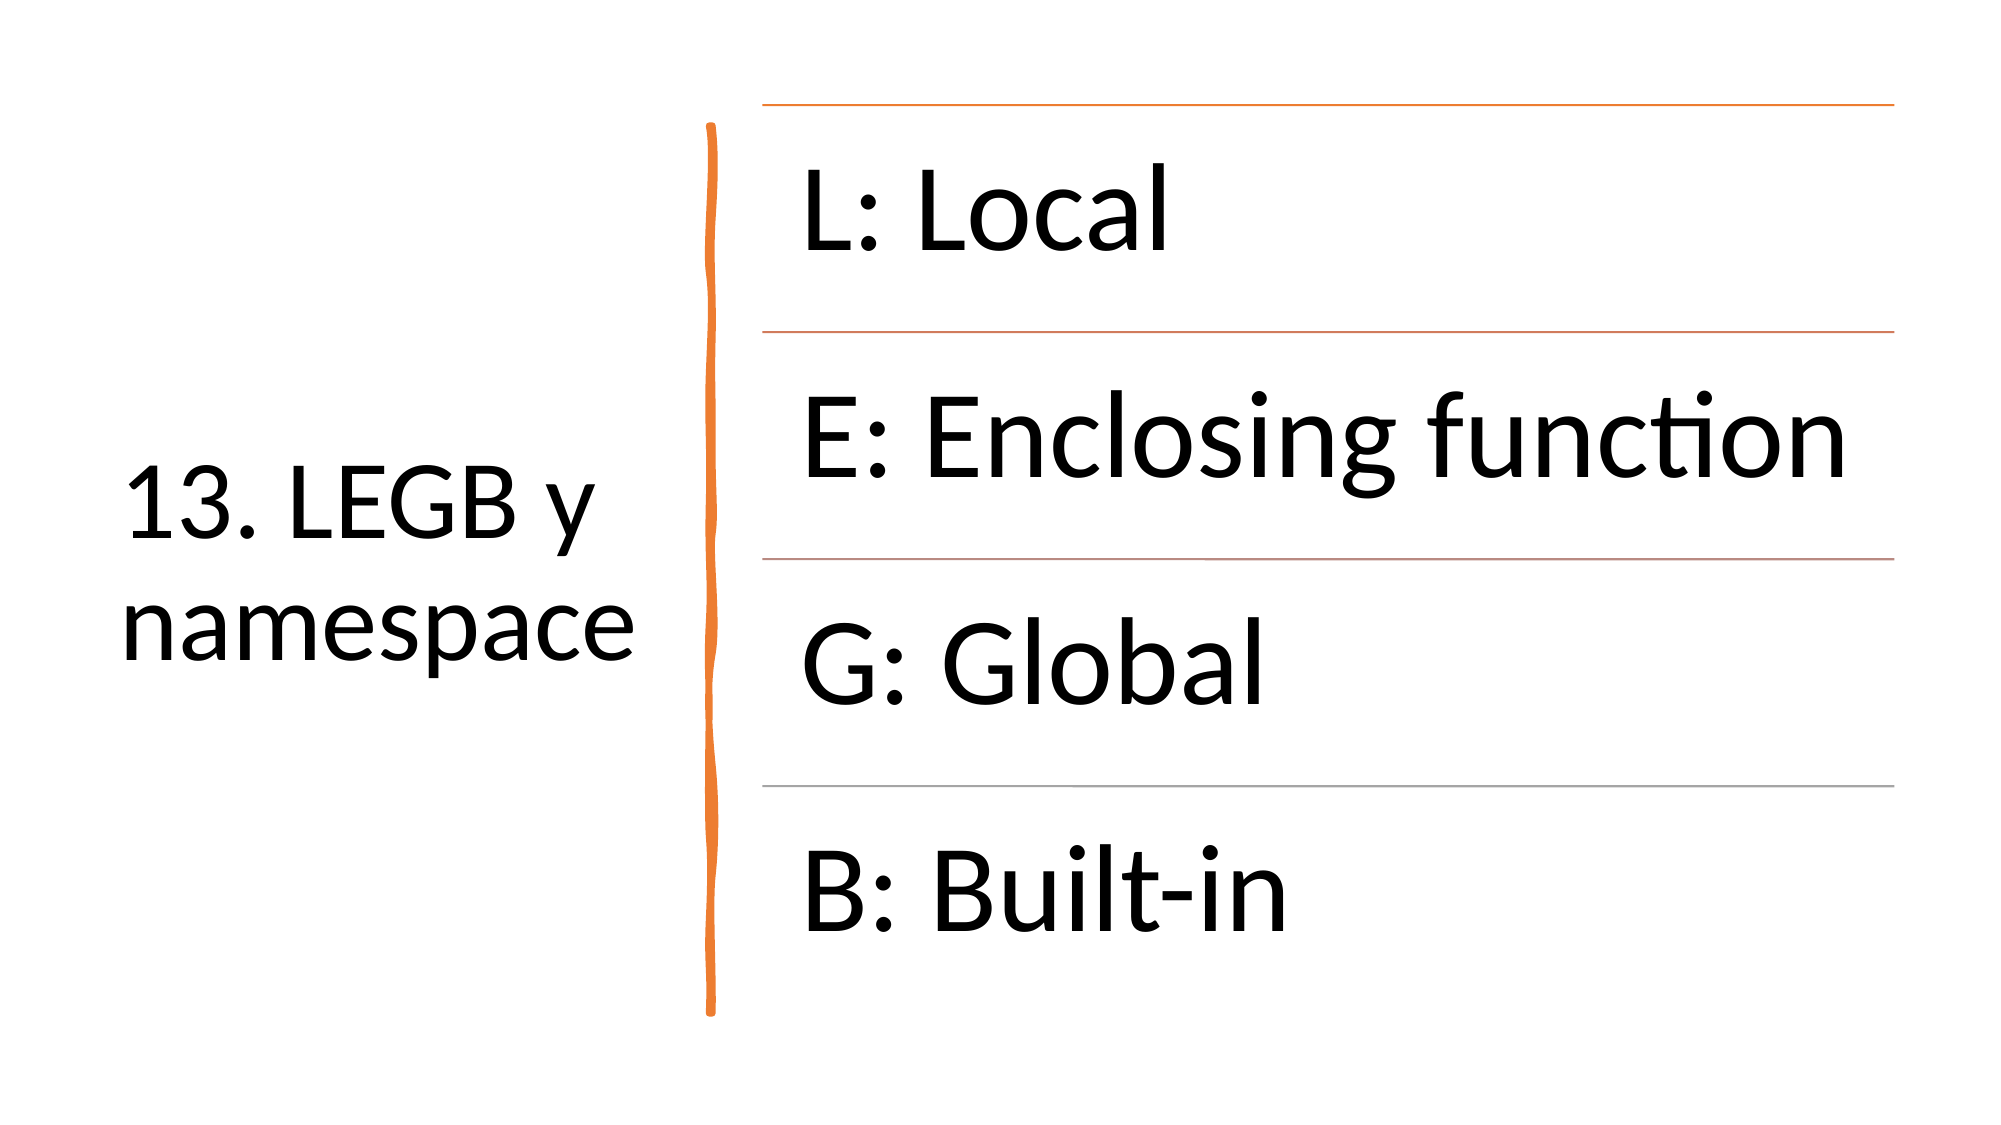

L: Local
E: Enclosing function
G: Global
B: Built-in
# 13. LEGB y namespace